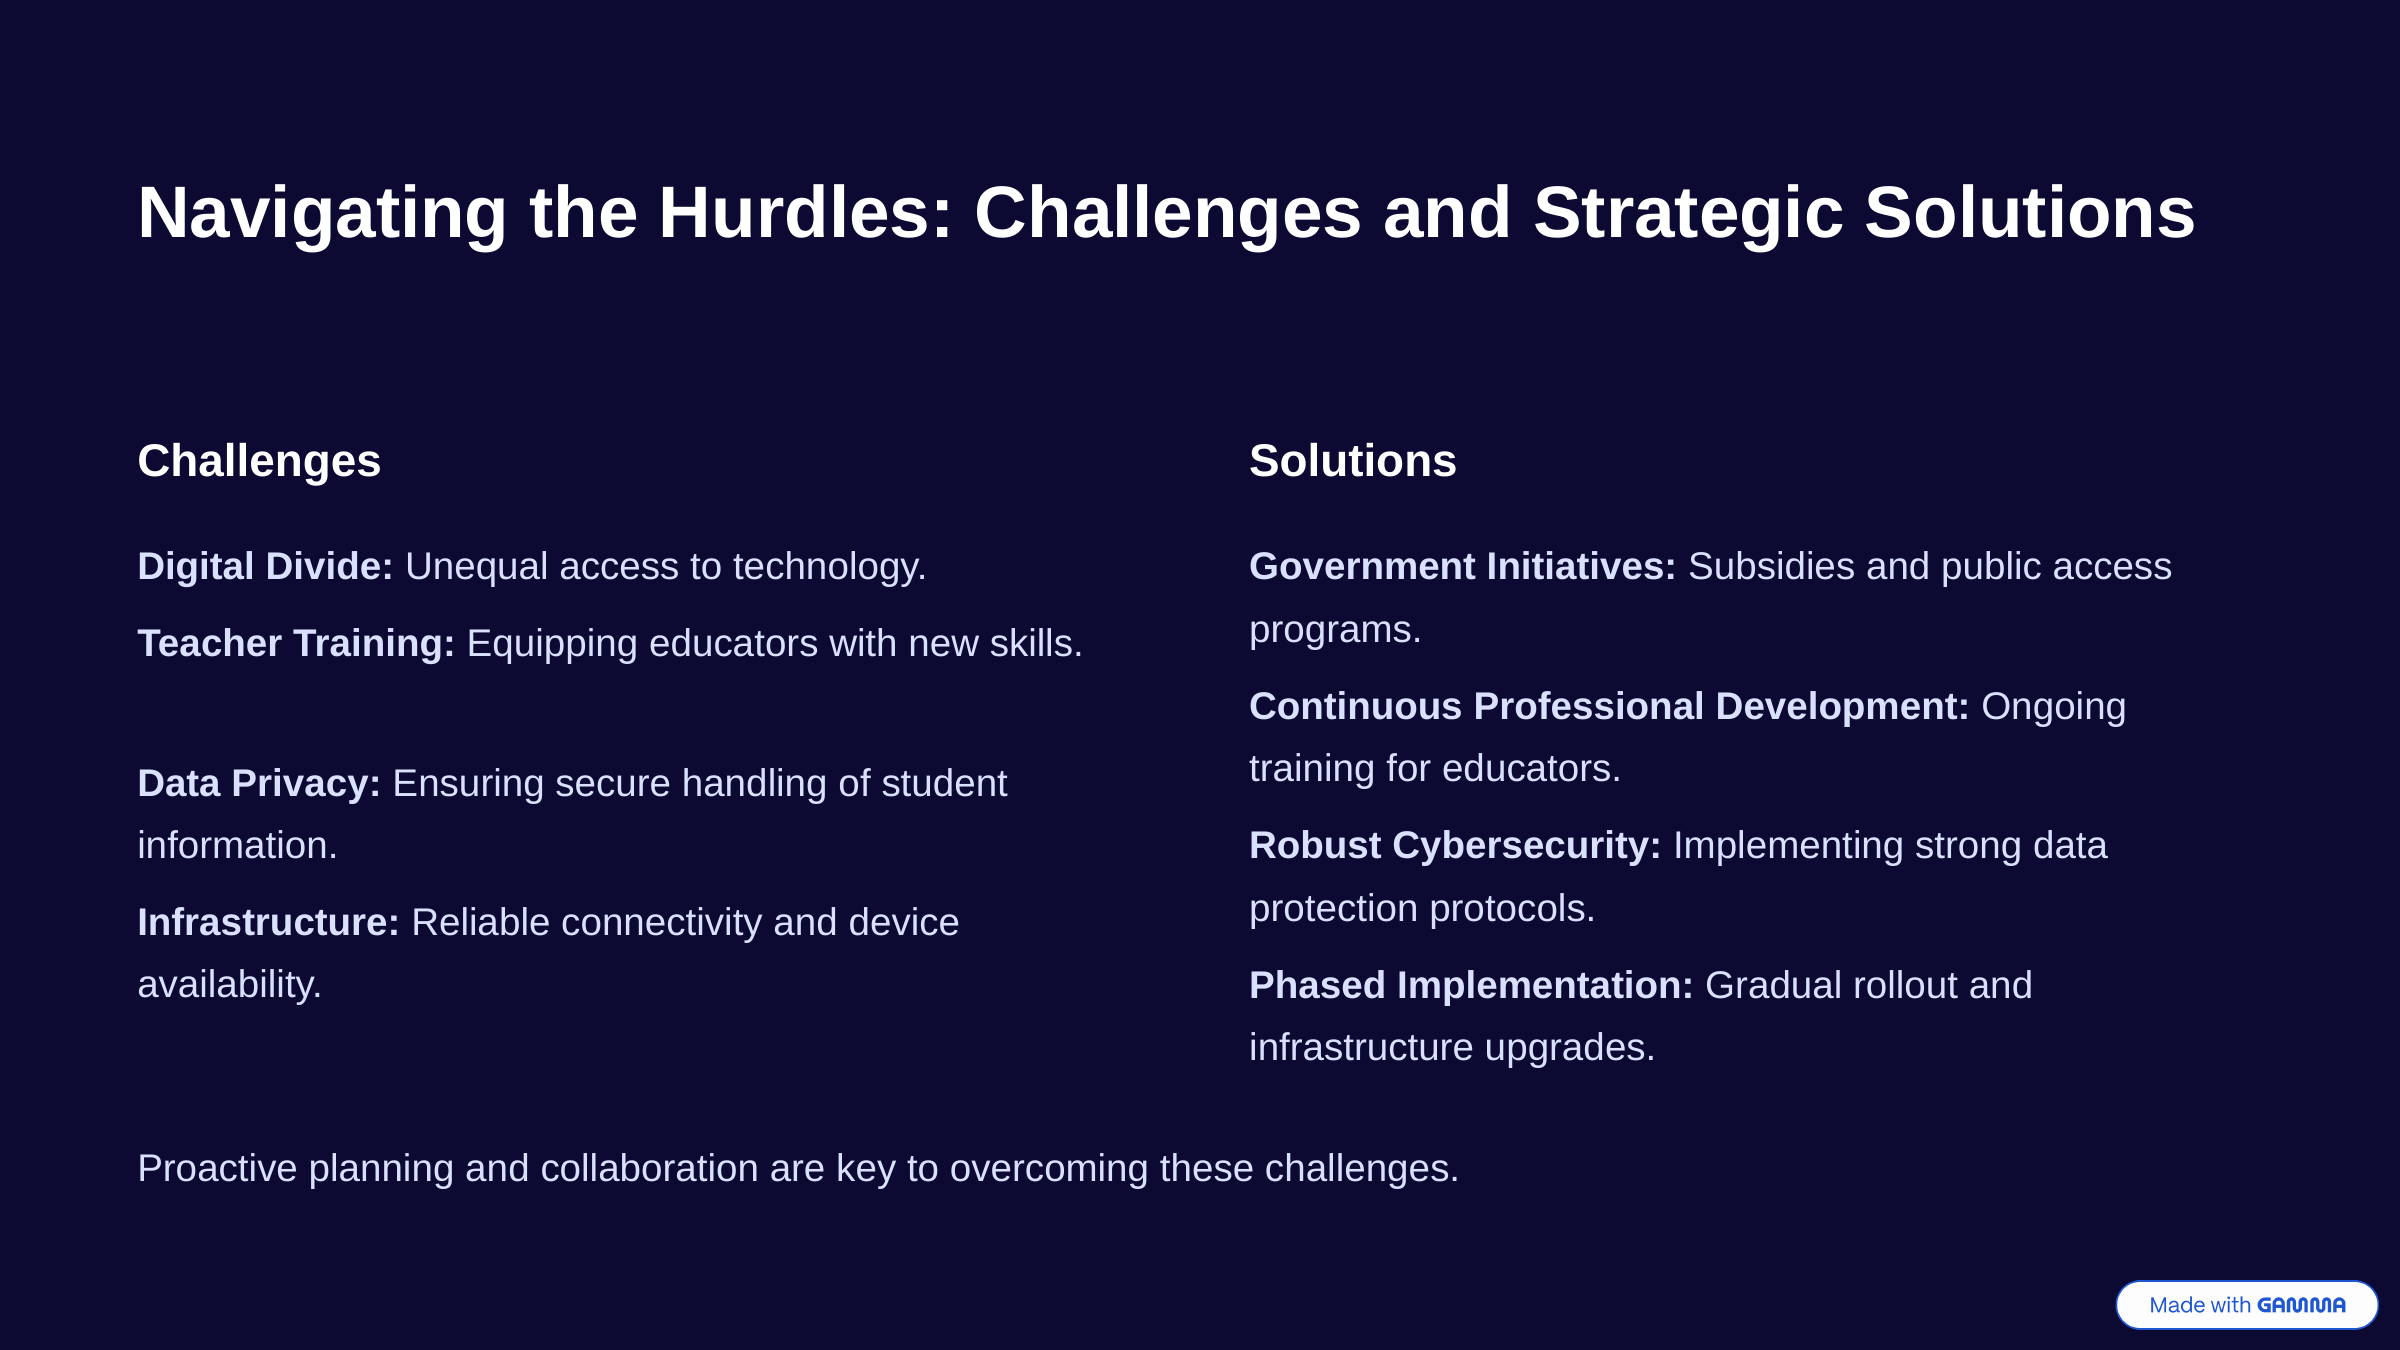

Navigating the Hurdles: Challenges and Strategic Solutions
Challenges
Solutions
Digital Divide: Unequal access to technology.
Government Initiatives: Subsidies and public access programs.
Teacher Training: Equipping educators with new skills.
Continuous Professional Development: Ongoing training for educators.
Data Privacy: Ensuring secure handling of student information.
Robust Cybersecurity: Implementing strong data protection protocols.
Infrastructure: Reliable connectivity and device availability.
Phased Implementation: Gradual rollout and infrastructure upgrades.
Proactive planning and collaboration are key to overcoming these challenges.